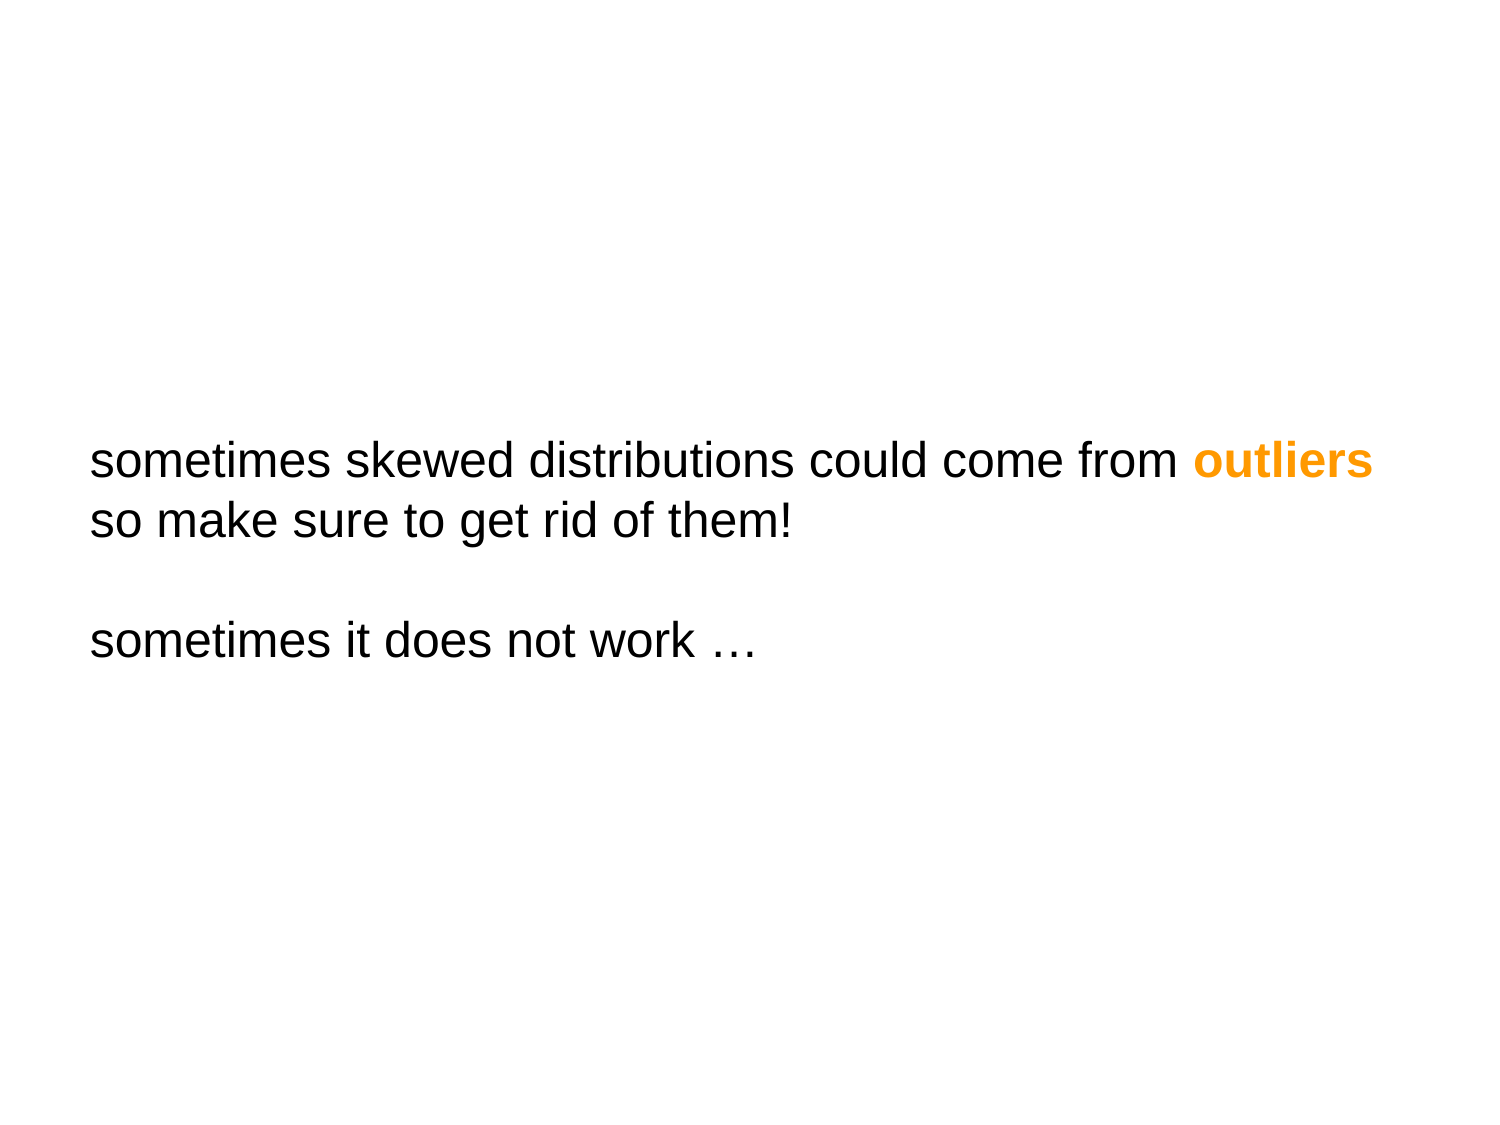

sometimes skewed distributions could come from outliers so make sure to get rid of them!

sometimes it does not work …